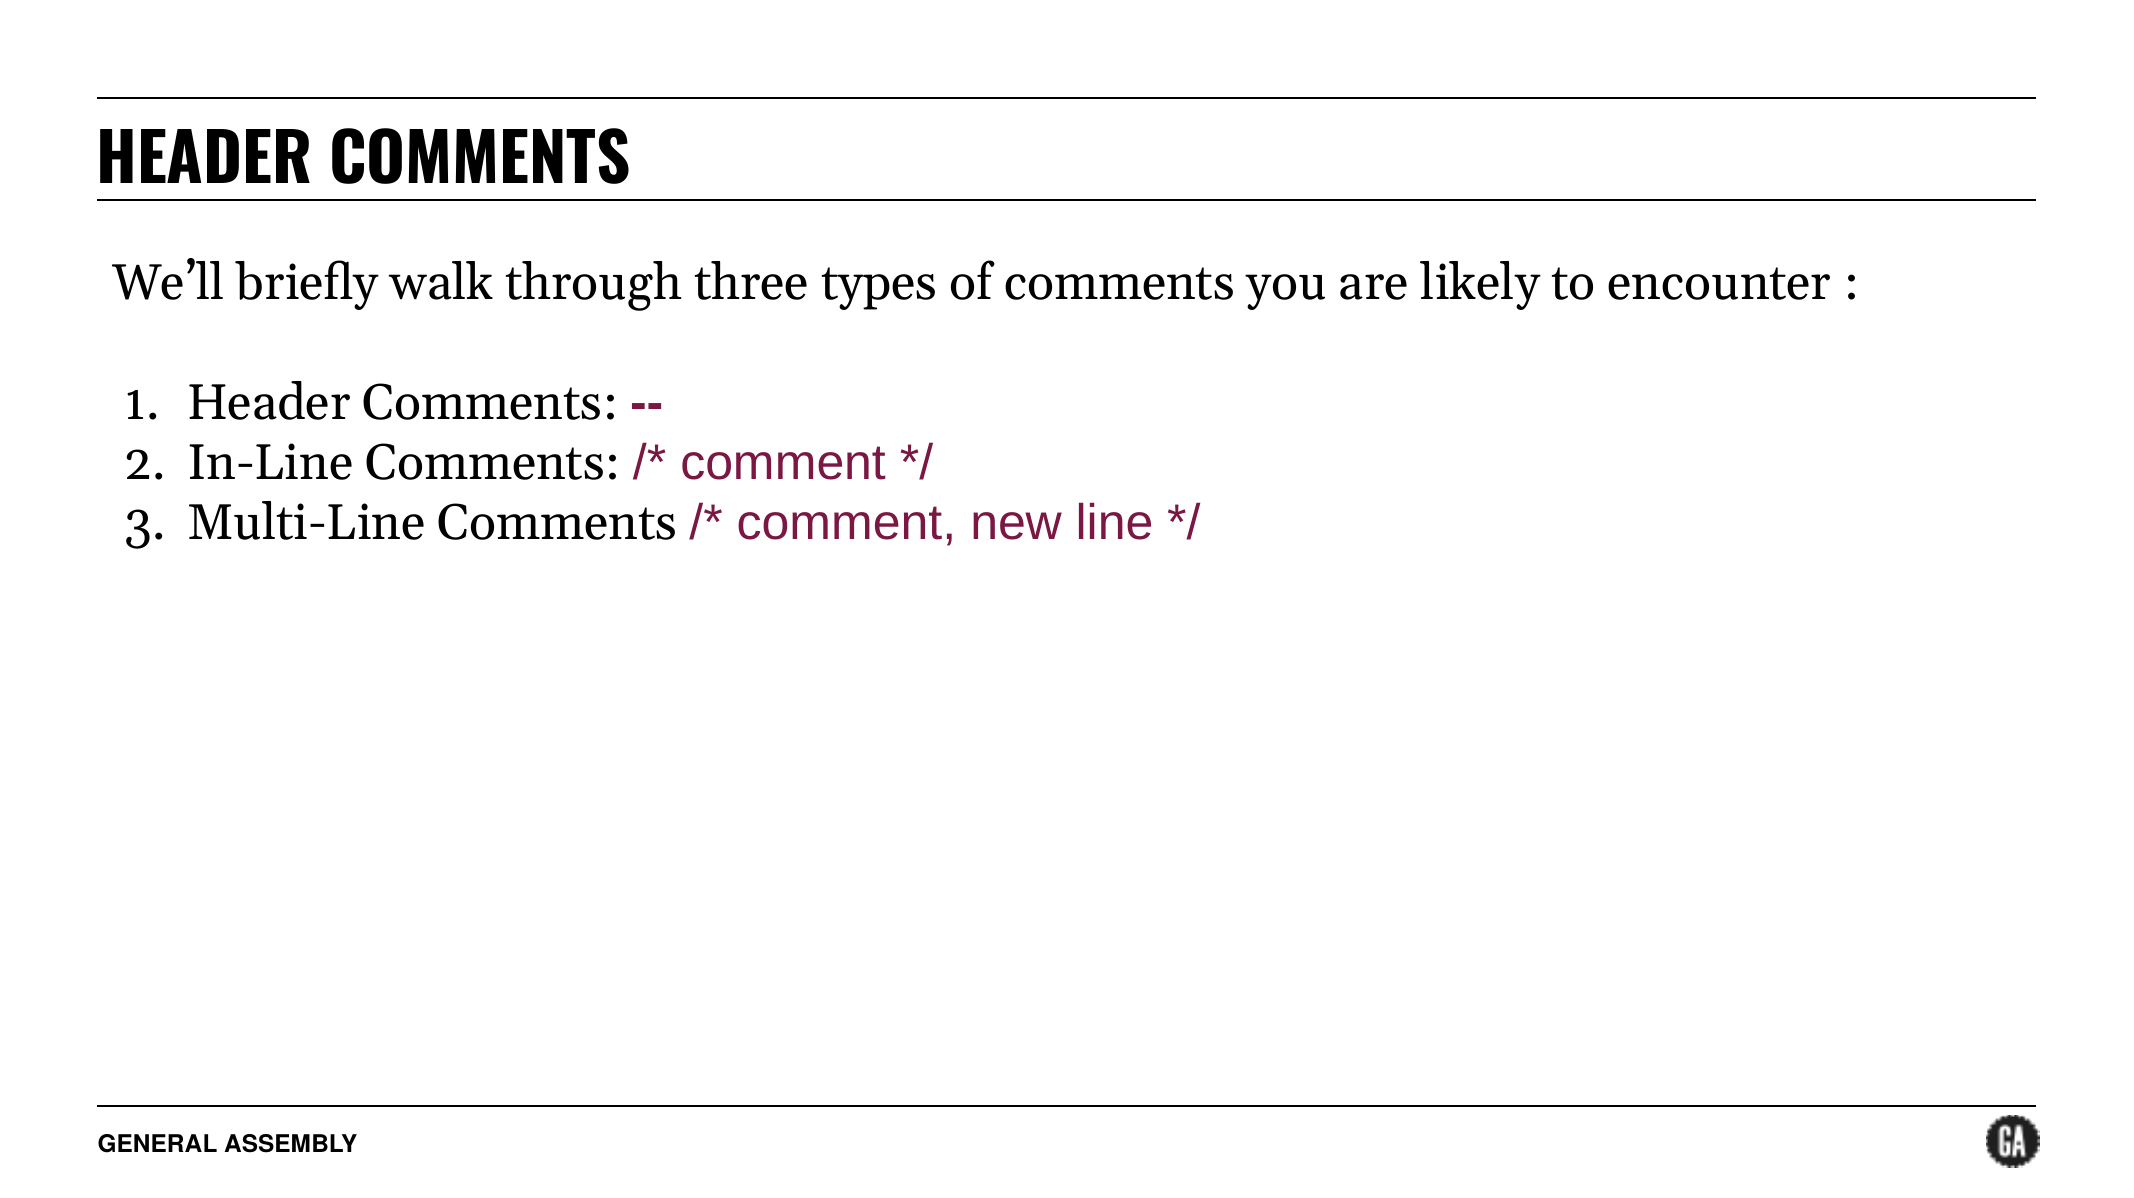

# HEADER COMMENTS
We’ll briefly walk through three types of comments you are likely to encounter :

Header Comments: --
In-Line Comments: /* comment */
Multi-Line Comments /* comment, new line */